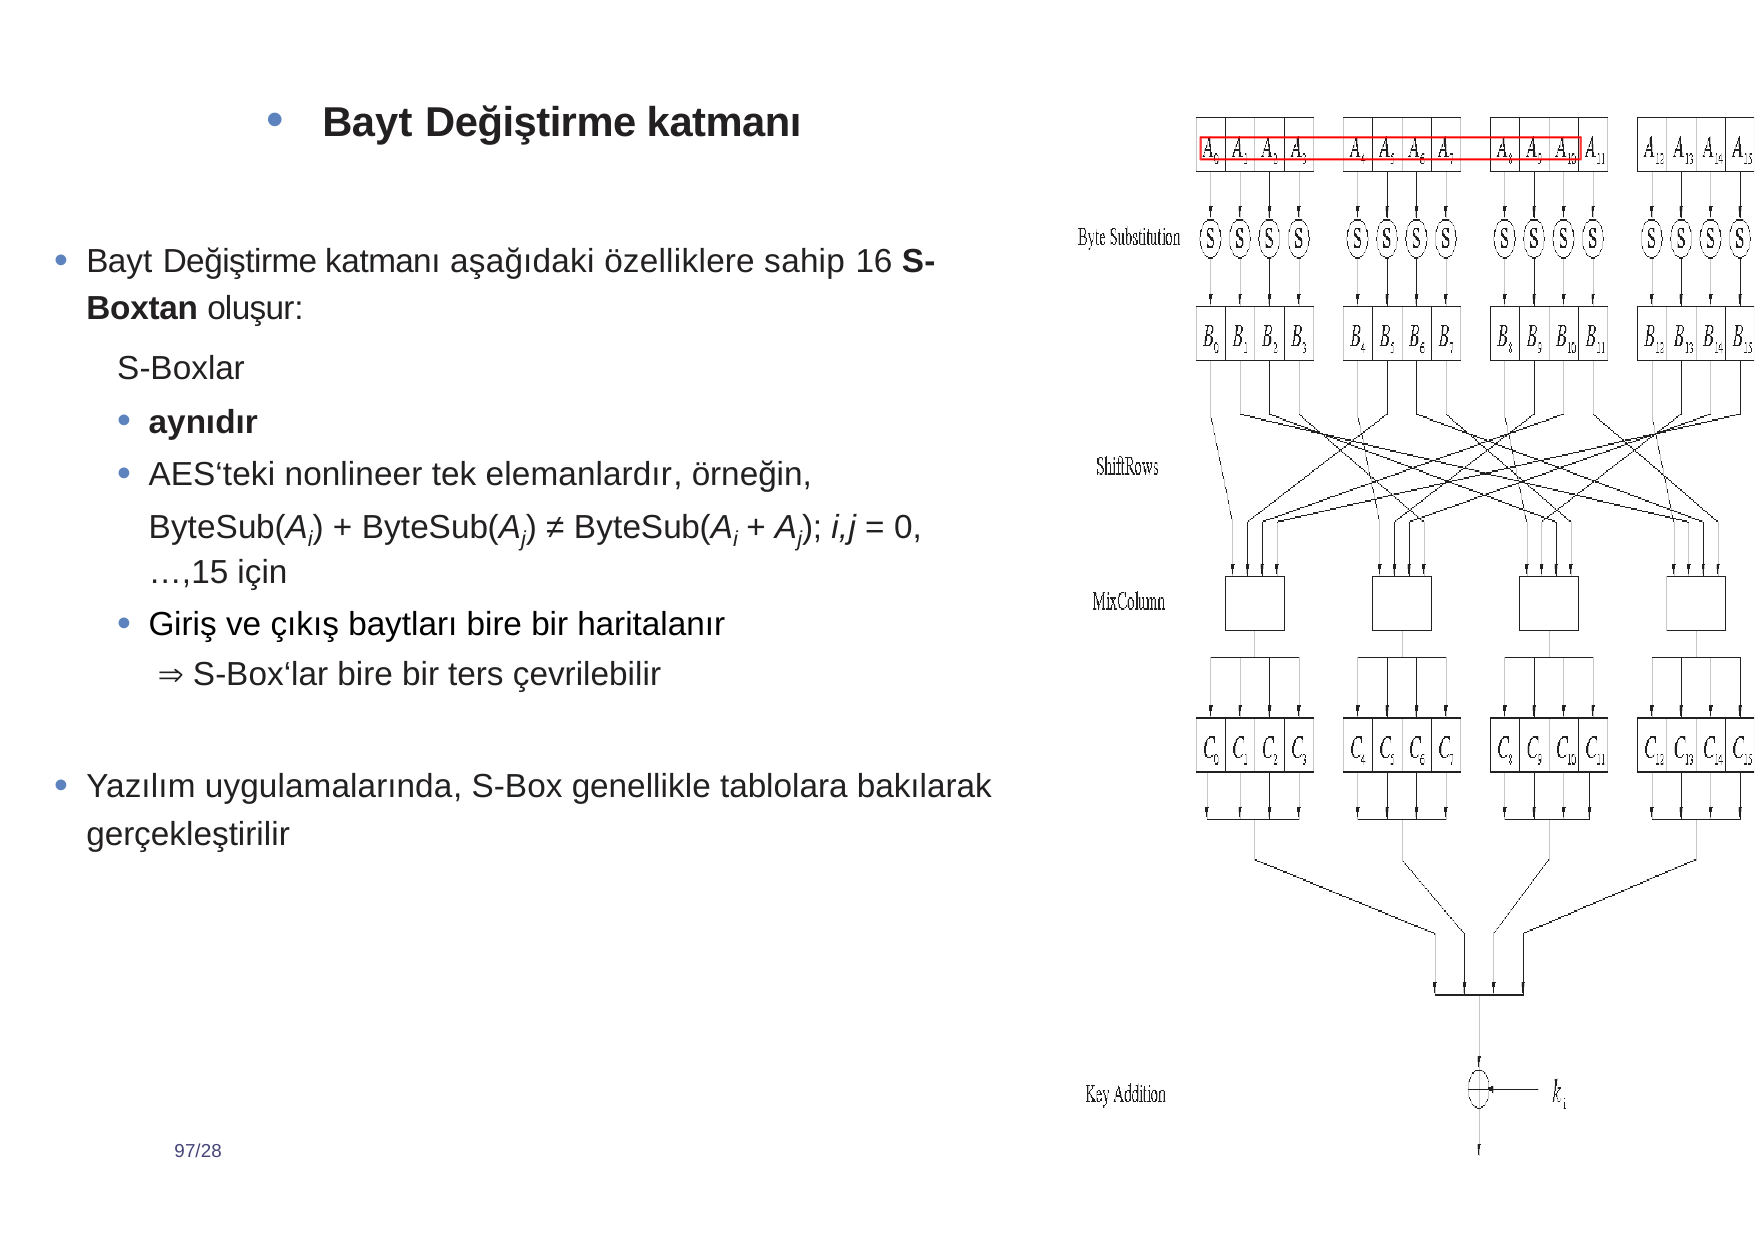

Bayt Değiştirme katmanı

Bayt Değiştirme katmanı aşağıdaki özelliklere sahip 16 S-Boxtan oluşur:

S-Boxlar

aynıdır

AES‘teki nonlineer tek elemanlardır, örneğin,
ByteSub(Ai) + ByteSub(Aj) ≠ ByteSub(Ai + Aj); i,j = 0,…,15 için
Giriş ve çıkış baytları bire bir haritalanır
⇒ S-Box‘lar bire bir ters çevrilebilir

Yazılım uygulamalarında, S-Box genellikle tablolara bakılarak gerçekleştirilir
97/28